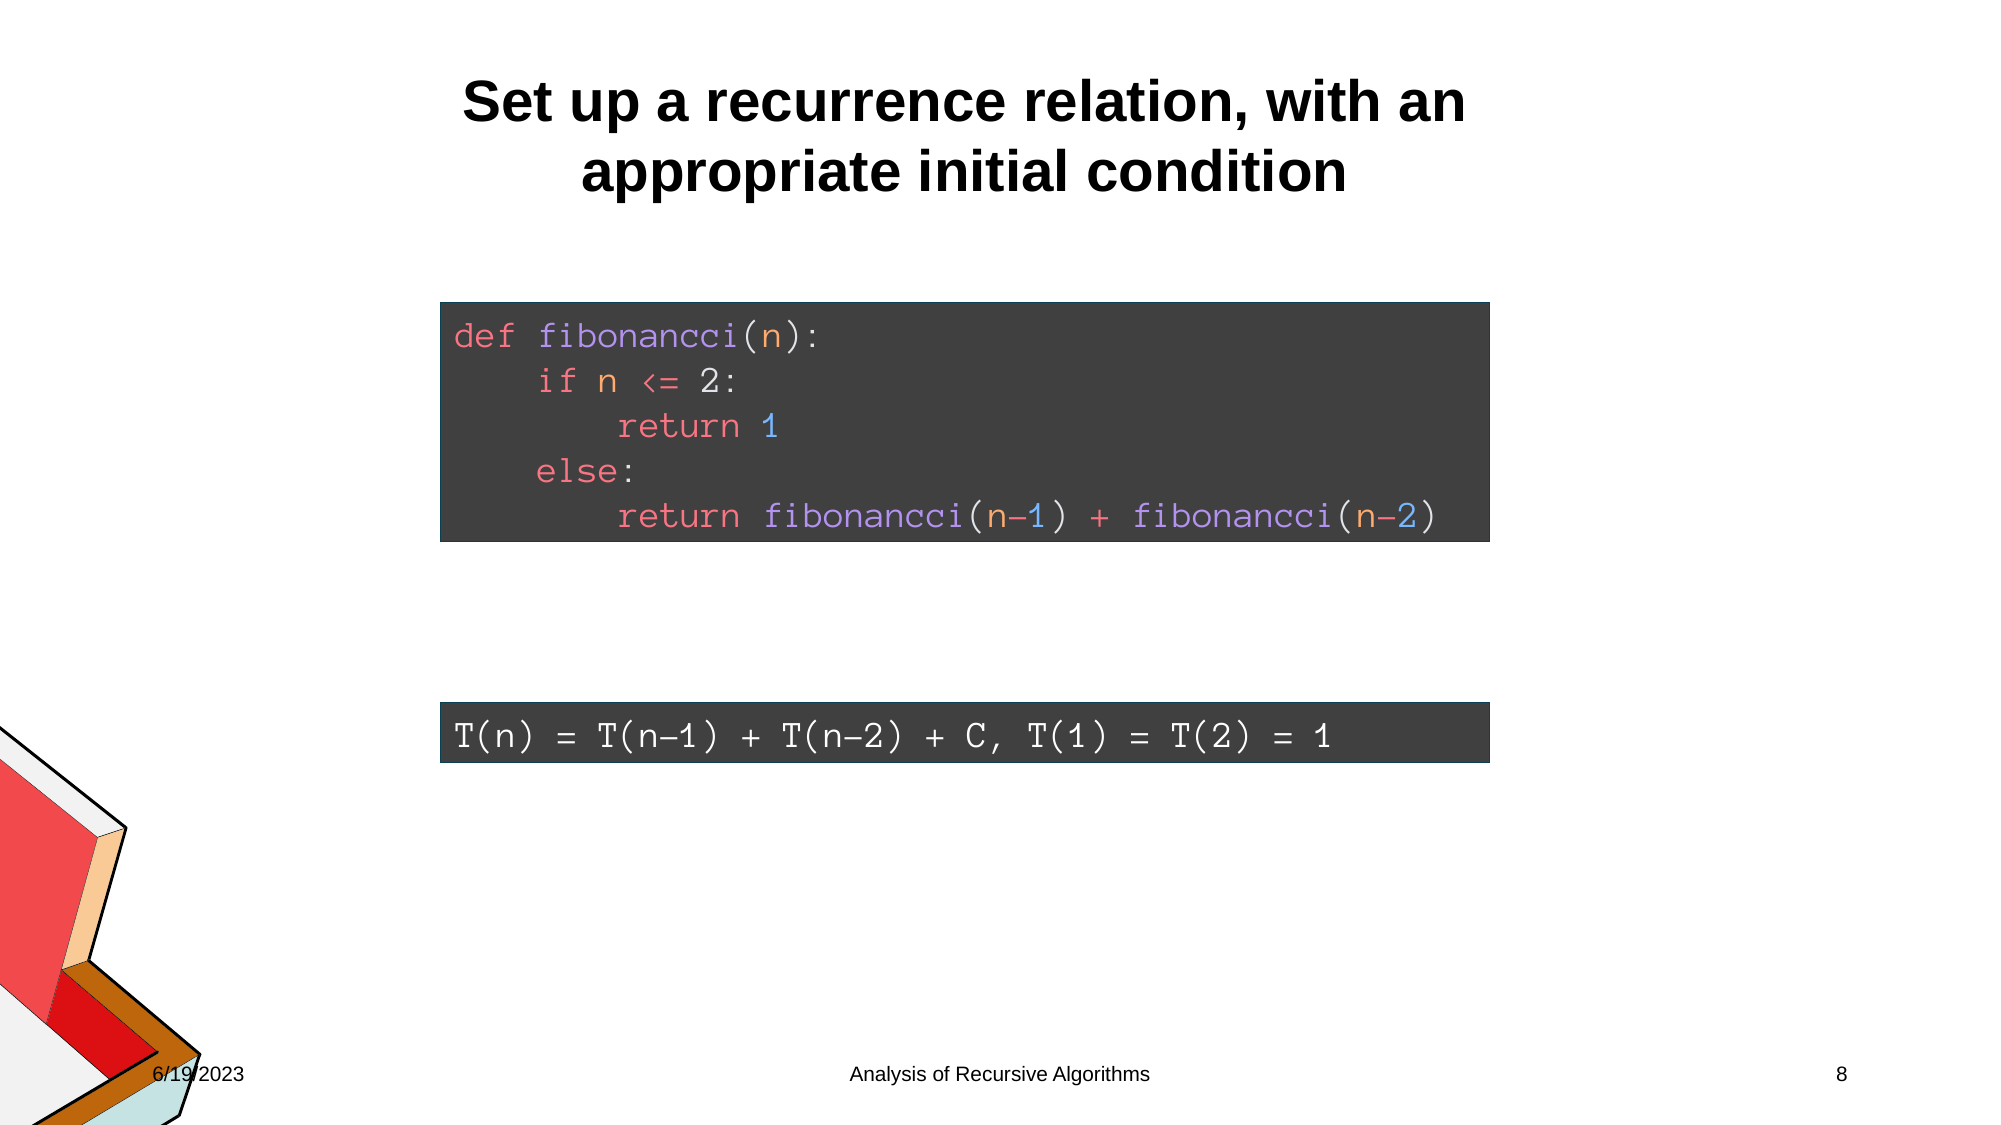

Set up a recurrence relation, with an appropriate initial condition
def fibonancci(n):
    if n <= 2:
        return 1
    else:
        return fibonancci(n-1) + fibonancci(n-2)
T(n) = T(n-1) + T(n-2) + C, T(1) = T(2) = 1
6/19/2023
Analysis of Recursive Algorithms
8